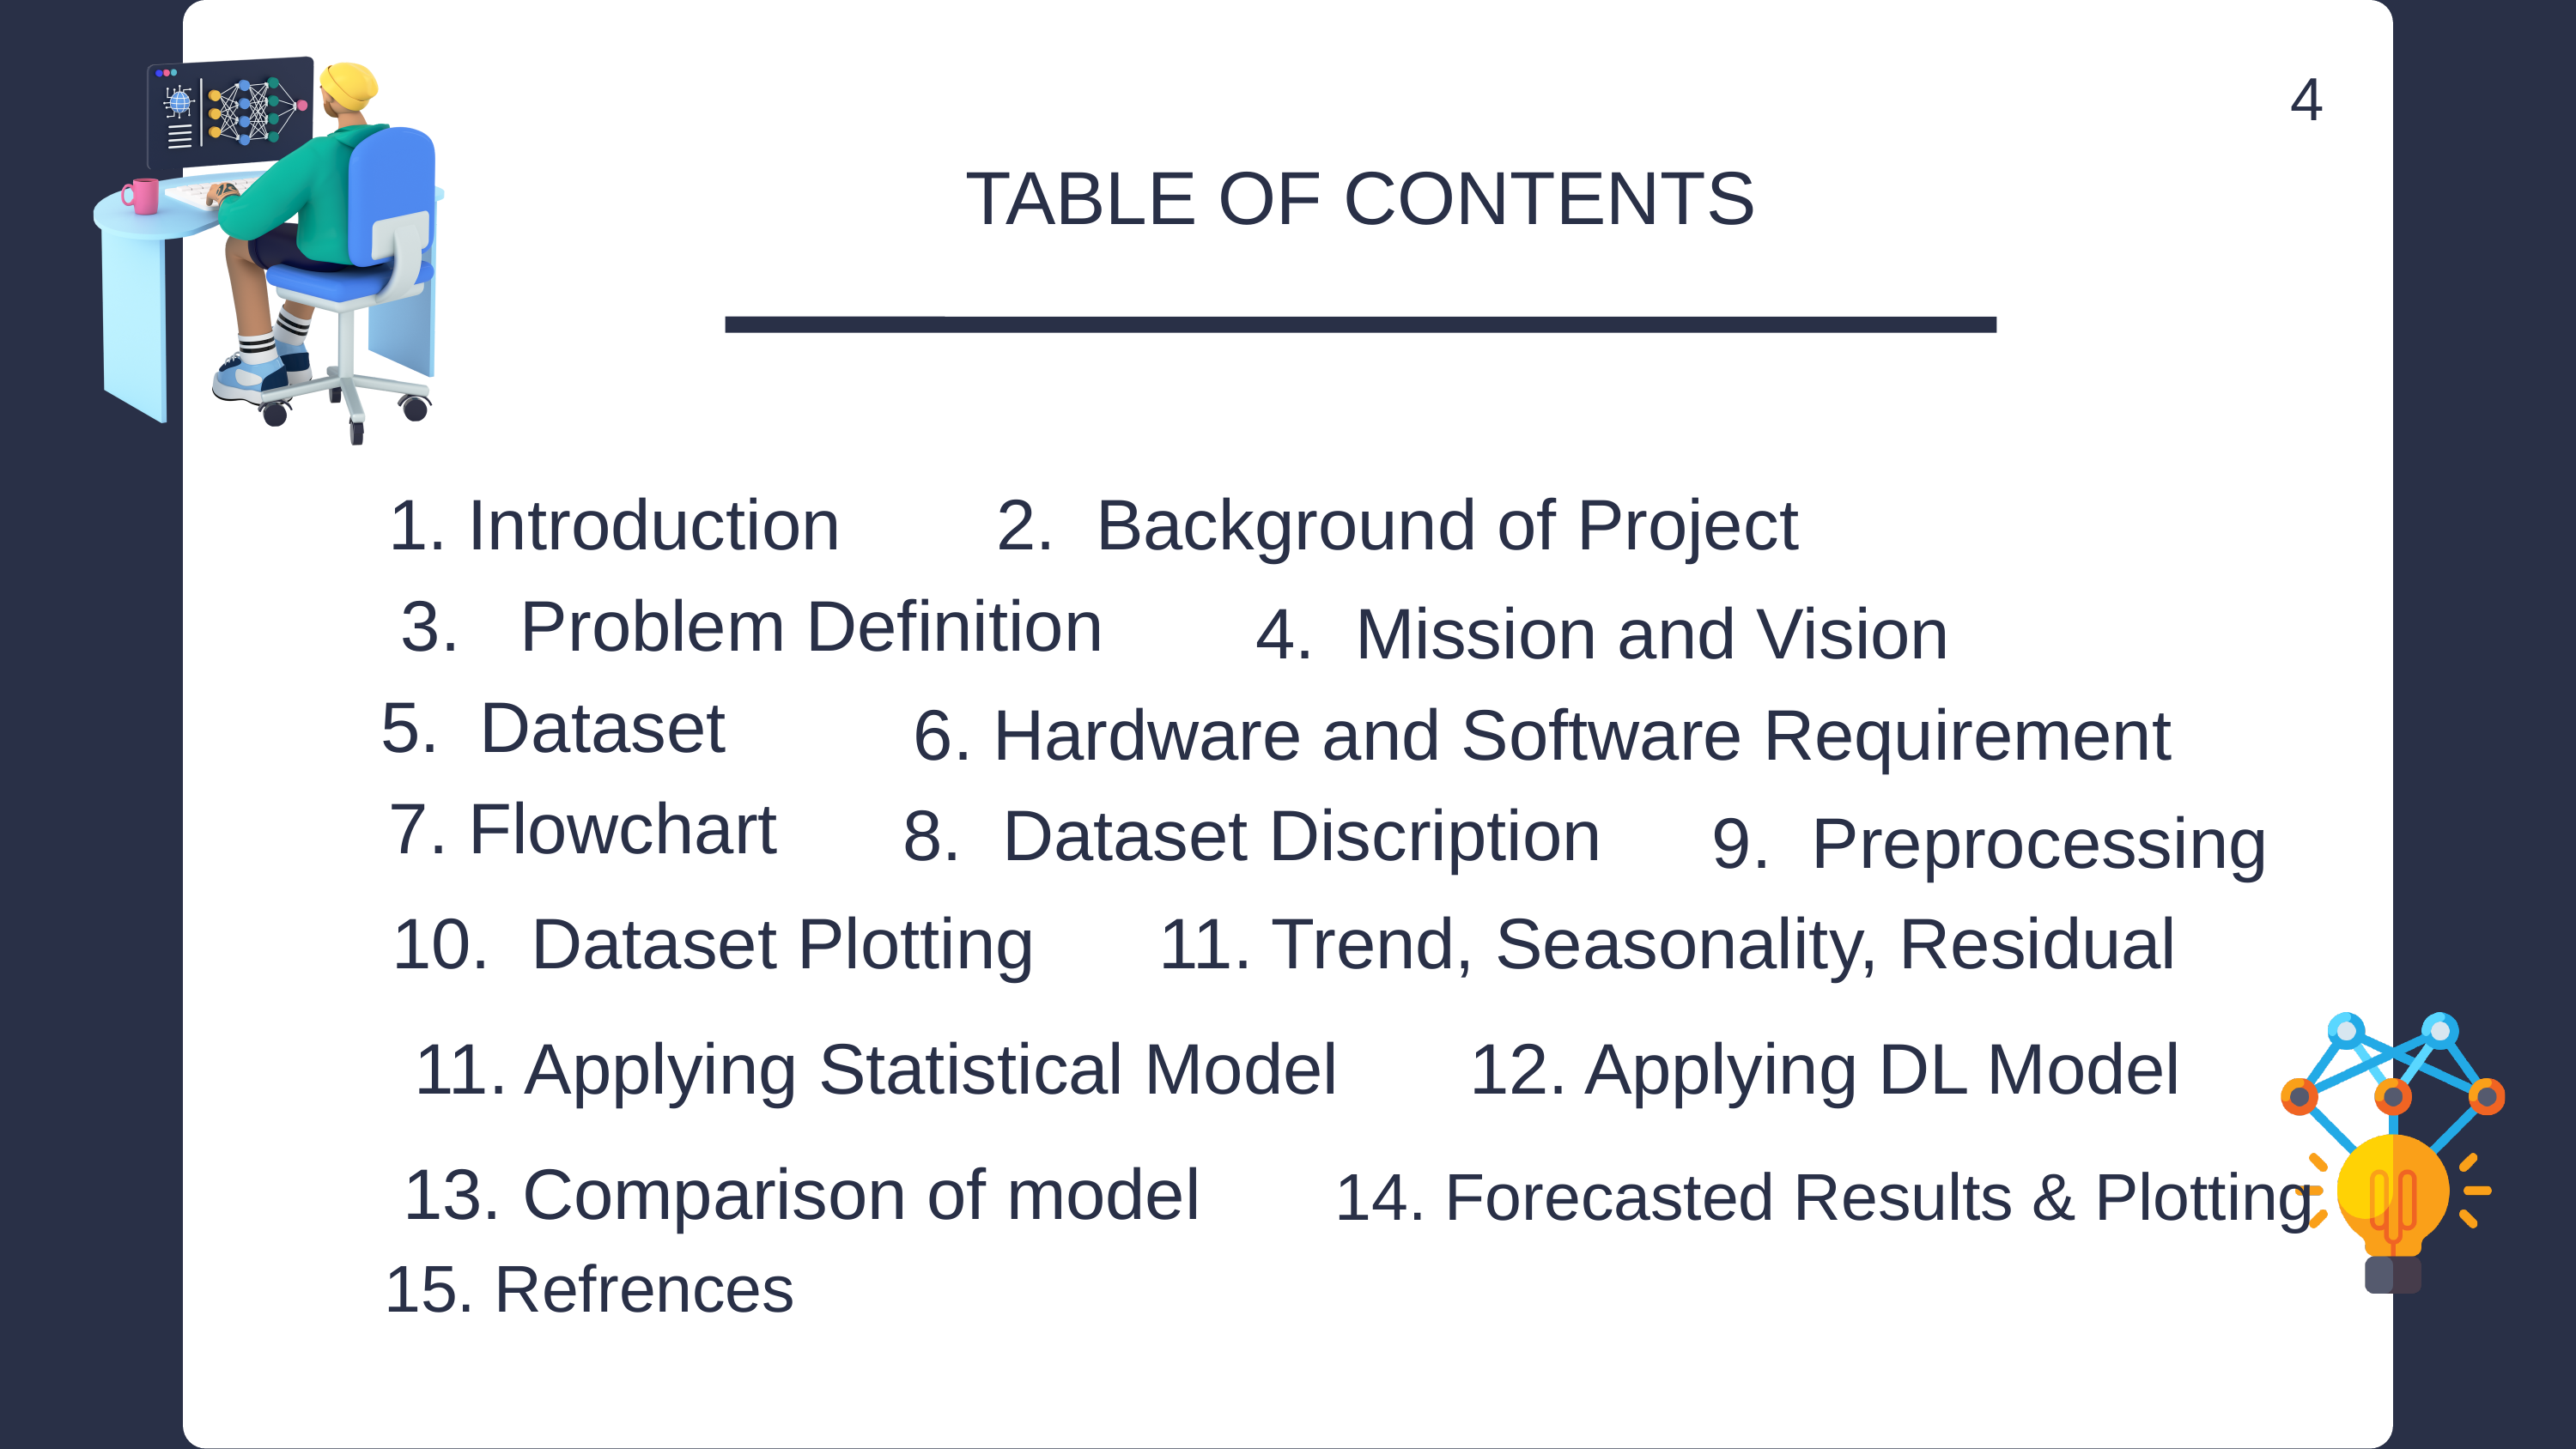

4

TABLE OF CONTENTS

1. Introduction
2.  Background of Project
3.   Problem Definition
4.  Mission and Vision
5.  Dataset
6. Hardware and Software Requirement
7. Flowchart
8.  Dataset Discription
9.  Preprocessing
10.  Dataset Plotting
11. Trend, Seasonality, Residual
11. Applying Statistical Model
12. Applying DL Model

13. Comparison of model
14. Forecasted Results & Plotting
15. Refrences